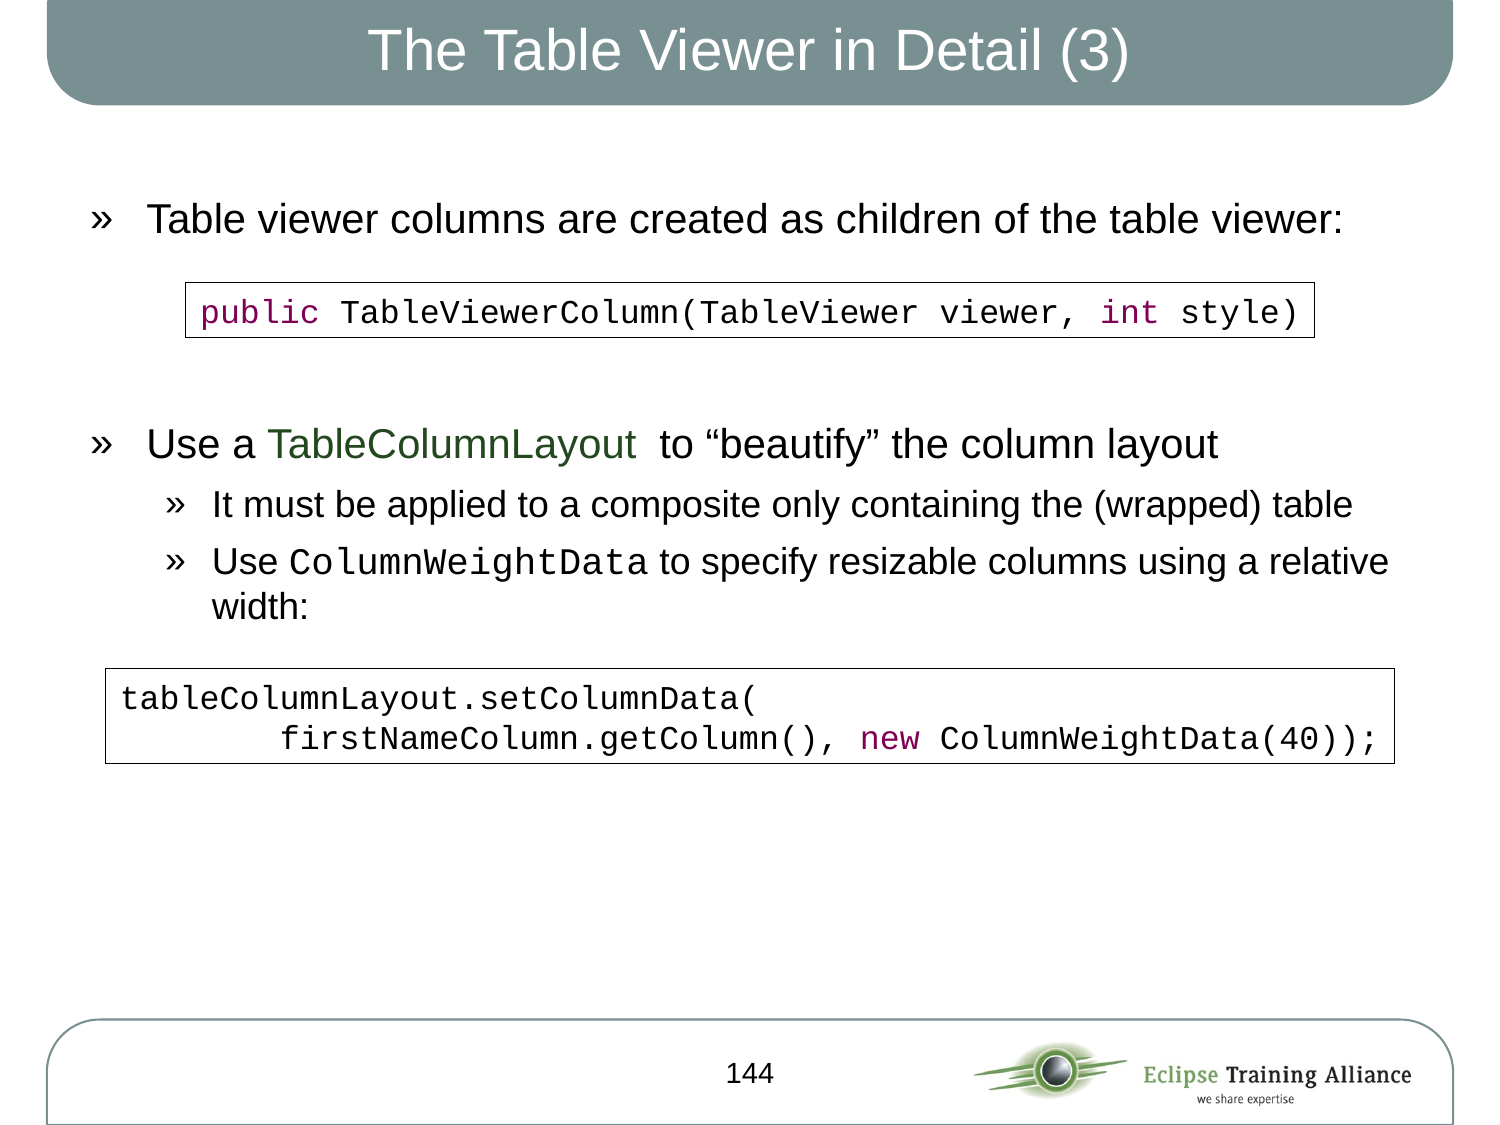

# The Table Viewer in Detail (3)
Table viewer columns are created as children of the table viewer:

Use a TableColumnLayout  to “beautify” the column layout
It must be applied to a composite only containing the (wrapped) table
Use ColumnWeightData to specify resizable columns using a relative width:
public TableViewerColumn(TableViewer viewer, int style)
tableColumnLayout.setColumnData(
        firstNameColumn.getColumn(), new ColumnWeightData(40));